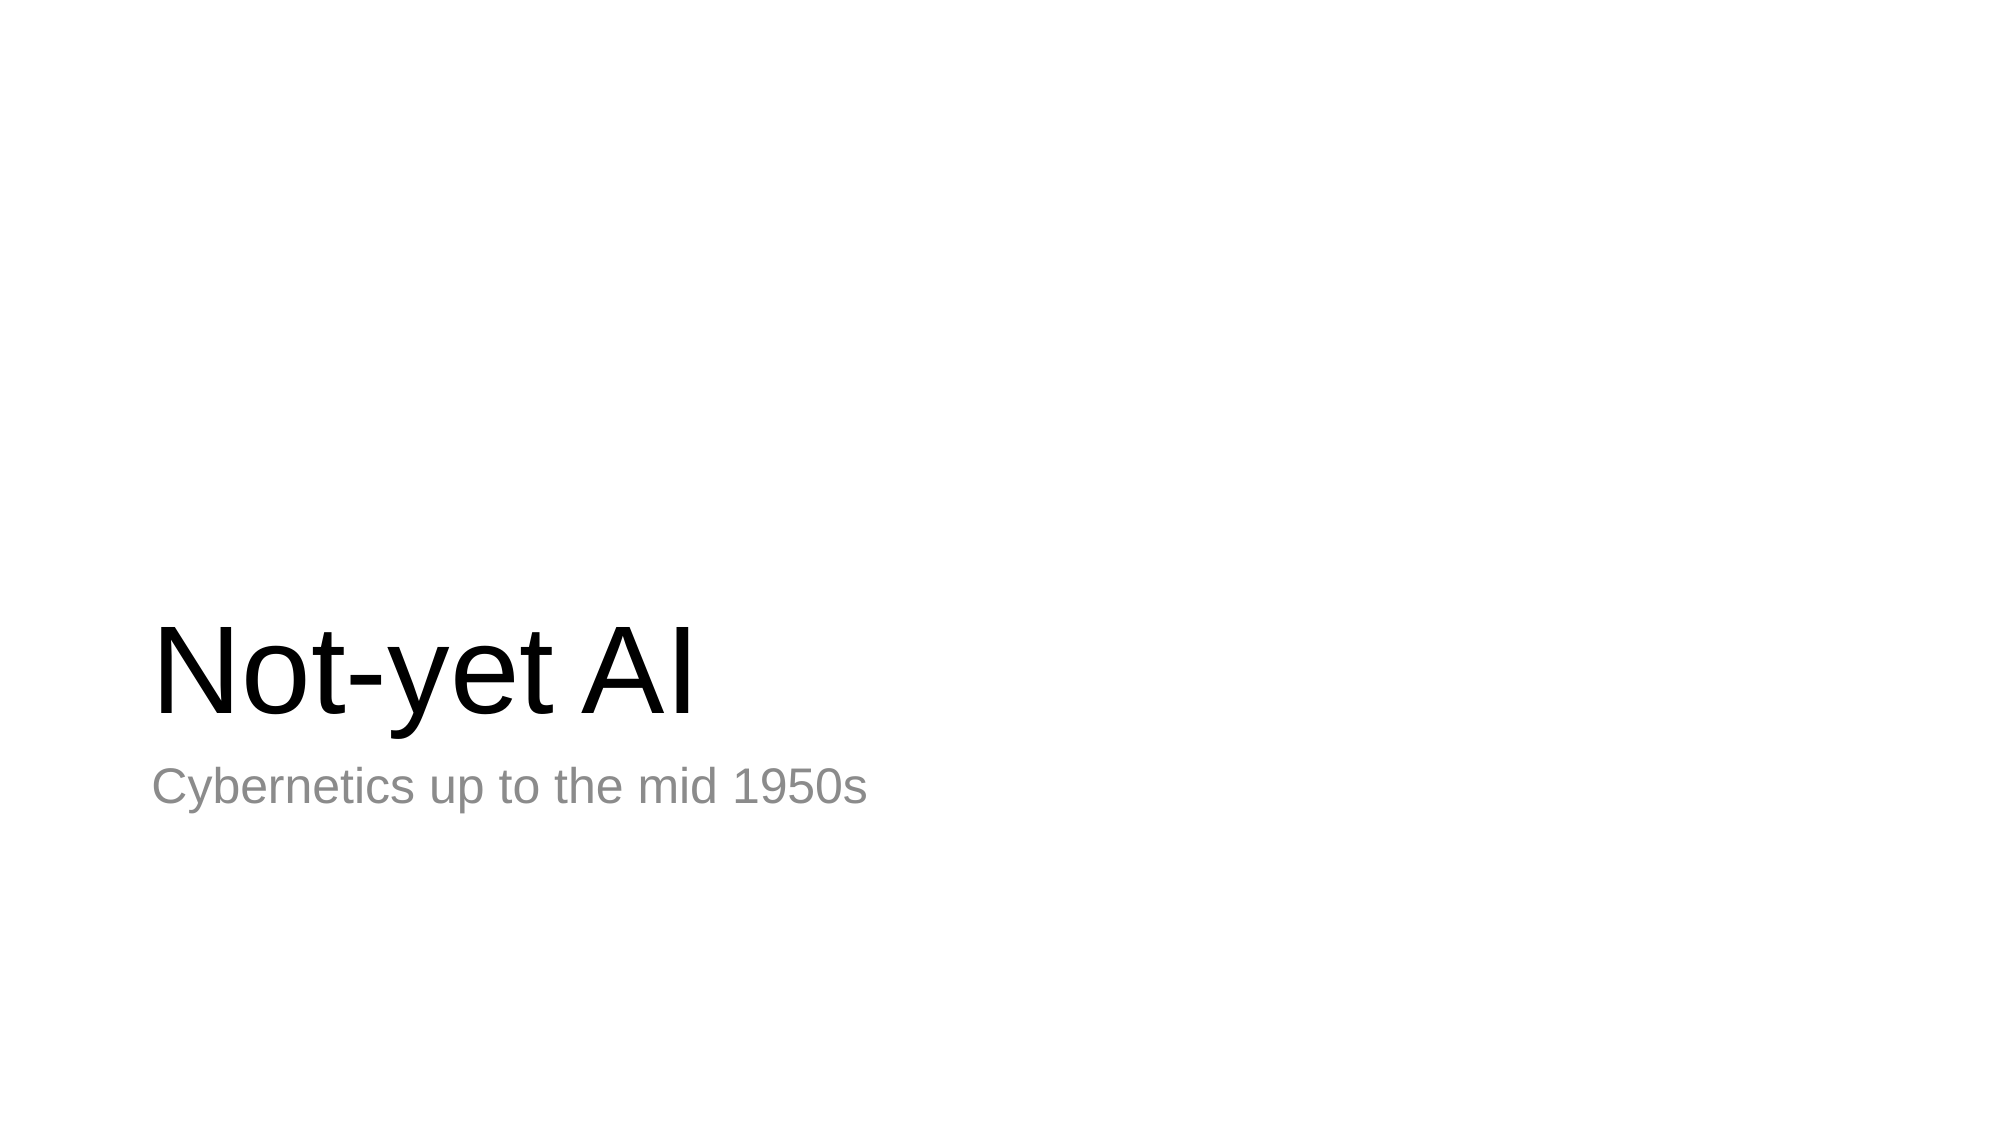

# Not-yet AI
Cybernetics up to the mid 1950s